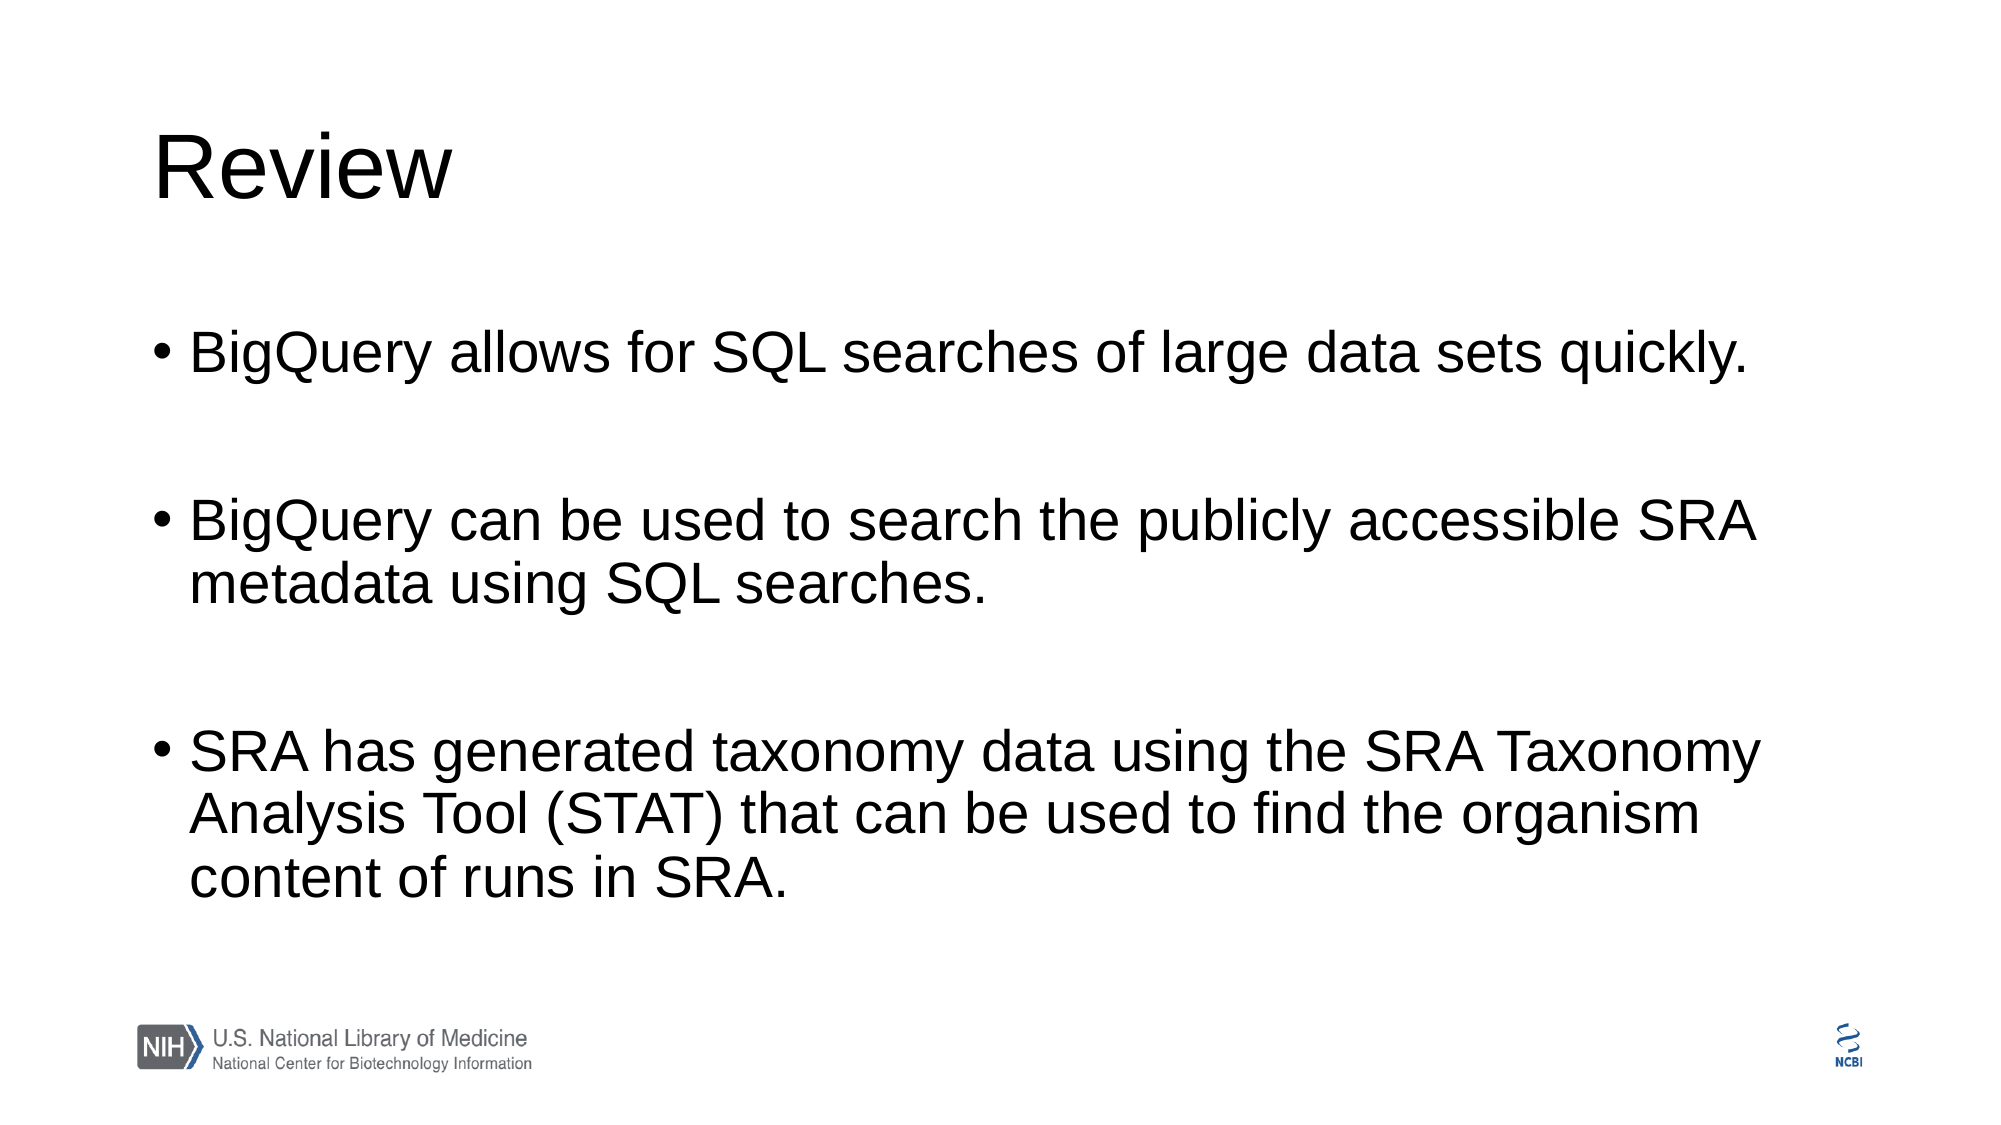

# Review
BigQuery allows for SQL searches of large data sets quickly.

BigQuery can be used to search the publicly accessible SRA metadata using SQL searches.

SRA has generated taxonomy data using the SRA Taxonomy Analysis Tool (STAT) that can be used to find the organism content of runs in SRA.